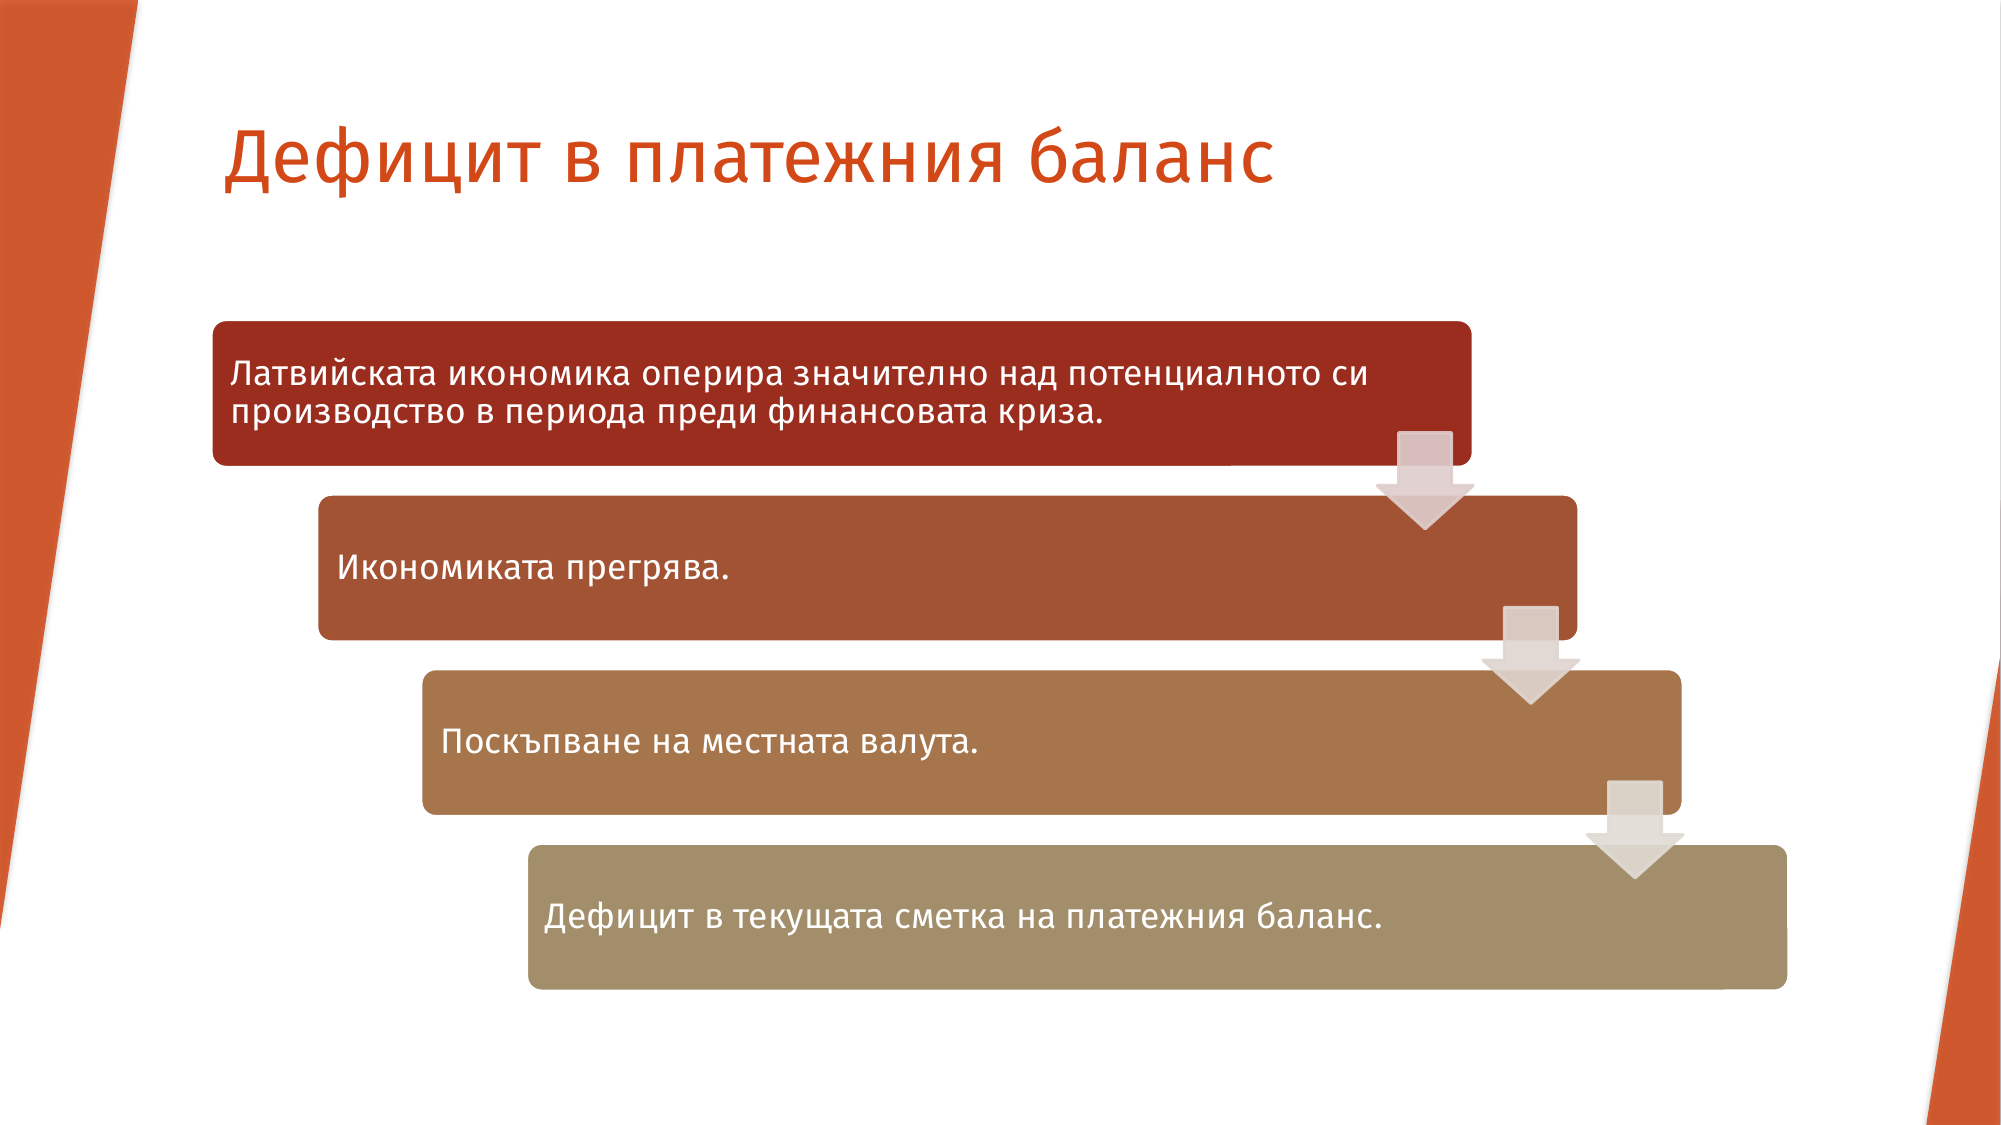

# Дефицит в платежния баланс
Латвийската икономика оперира значително над потенциалното си производство в периода преди финансовата криза.
Икономиката прегрява.
Поскъпване на местната валута.
Дефицит в текущата сметка на платежния баланс.